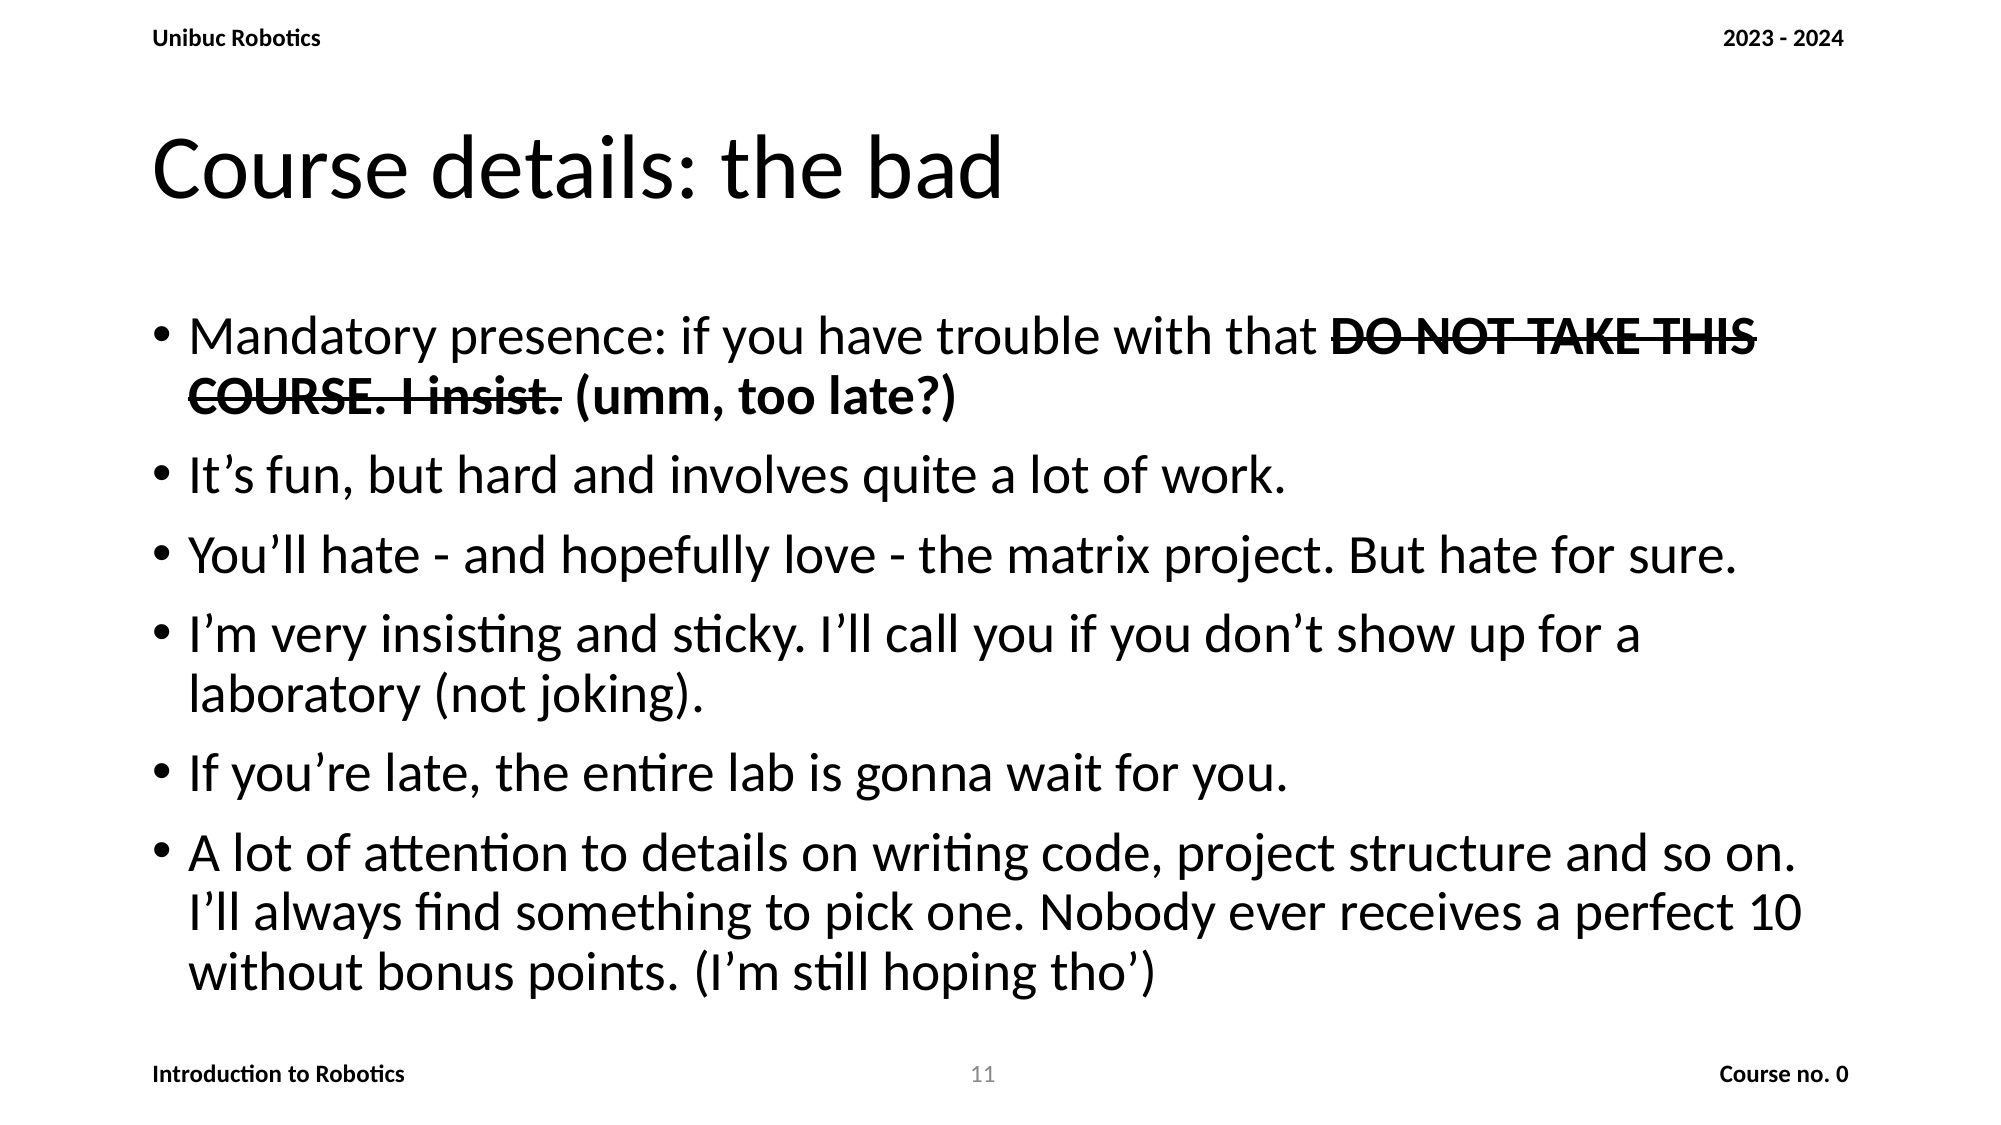

# Course details: the bad
Mandatory presence: if you have trouble with that DO NOT TAKE THIS COURSE. I insist. (umm, too late?)
It’s fun, but hard and involves quite a lot of work.
You’ll hate - and hopefully love - the matrix project. But hate for sure.
I’m very insisting and sticky. I’ll call you if you don’t show up for a laboratory (not joking).
If you’re late, the entire lab is gonna wait for you.
A lot of attention to details on writing code, project structure and so on. I’ll always find something to pick one. Nobody ever receives a perfect 10 without bonus points. (I’m still hoping tho’)
11